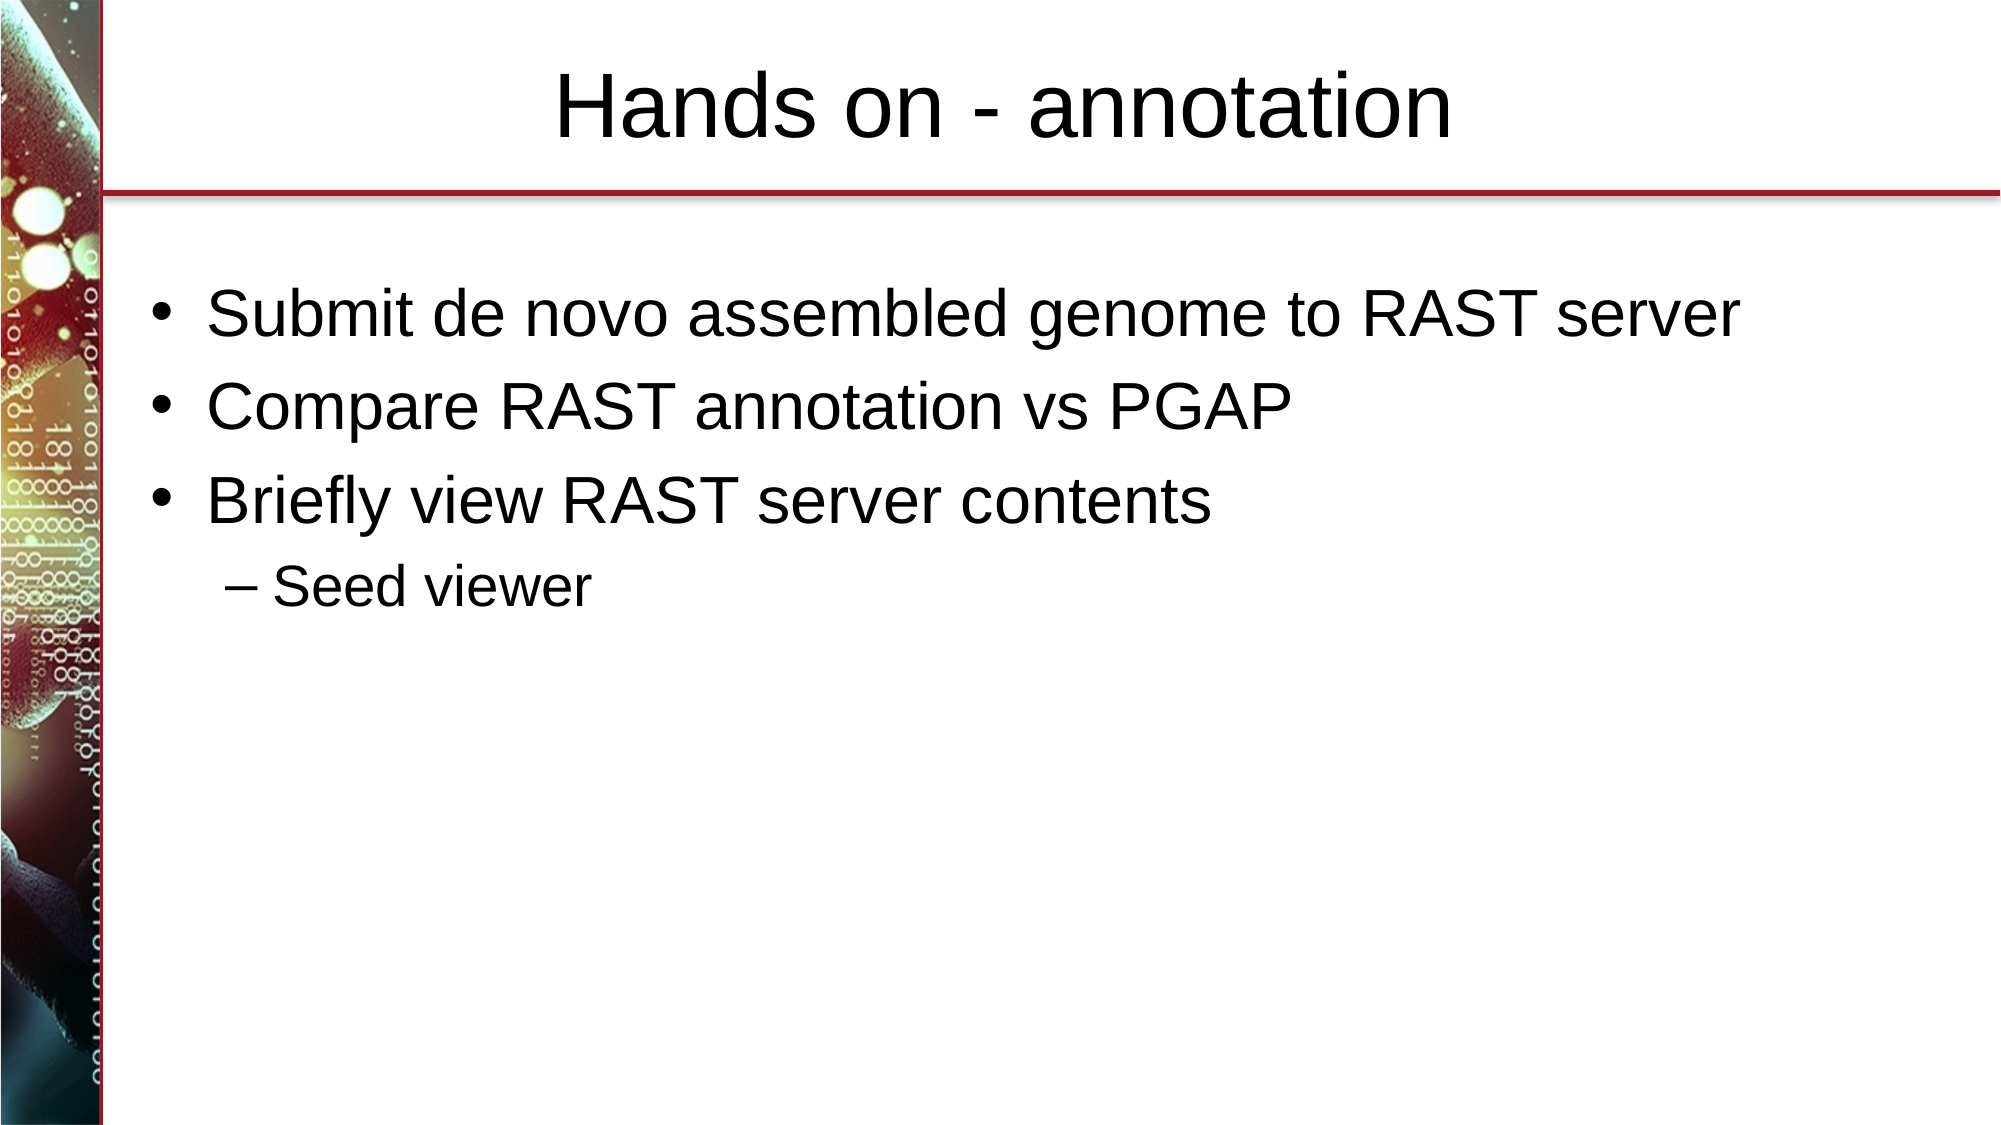

# Hands on - annotation
Submit de novo assembled genome to RAST server
Compare RAST annotation vs PGAP
Briefly view RAST server contents
Seed viewer